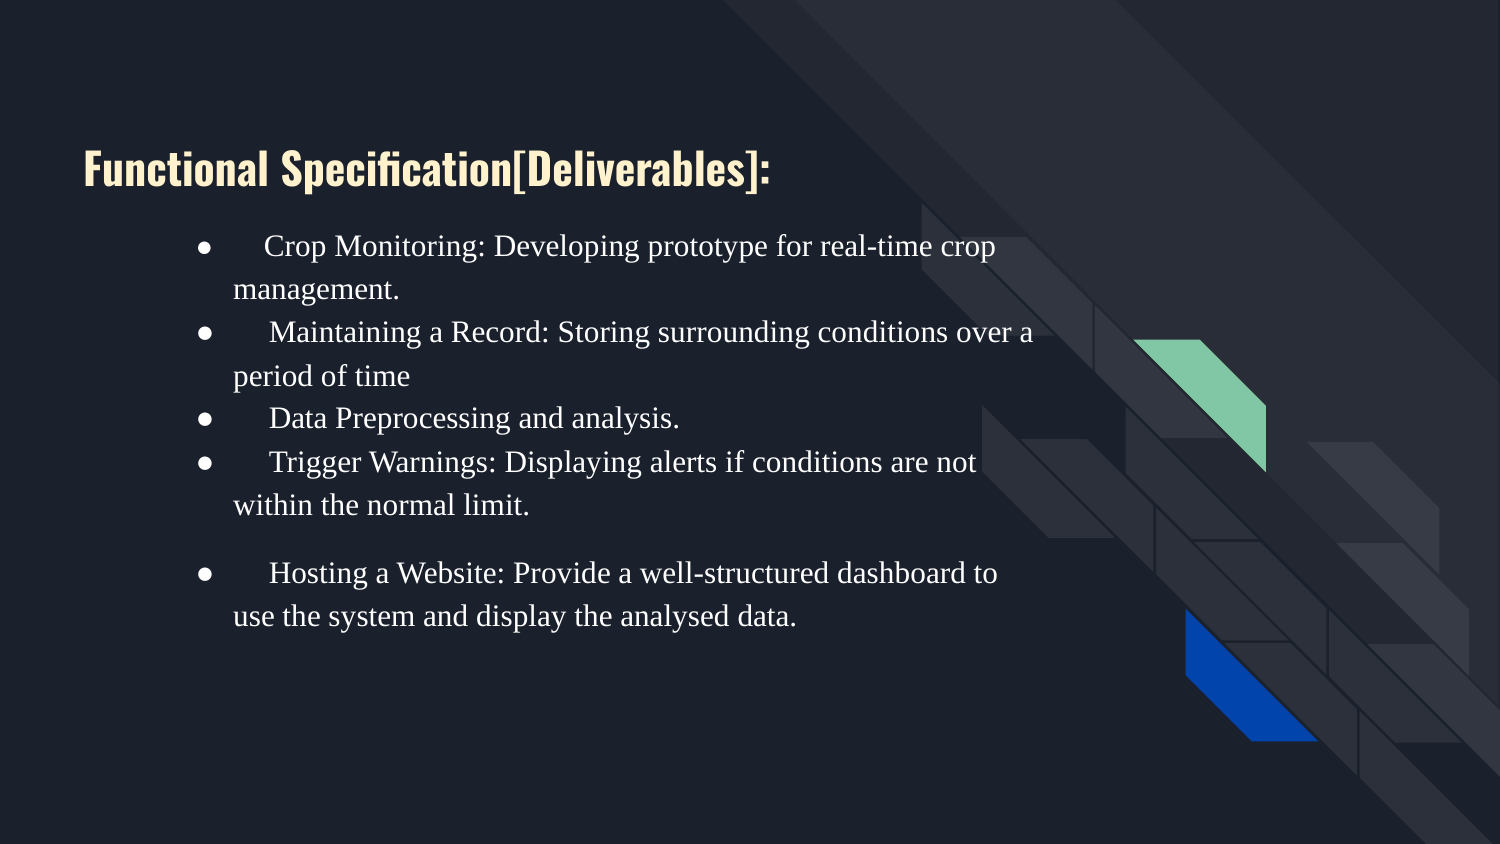

# Functional Specification[Deliverables]:
●       Crop Monitoring: Developing prototype for real-time crop management.
●       Maintaining a Record: Storing surrounding conditions over a period of time
●       Data Preprocessing and analysis.
●       Trigger Warnings: Displaying alerts if conditions are not within the normal limit.
●       Hosting a Website: Provide a well-structured dashboard to use the system and display the analysed data.